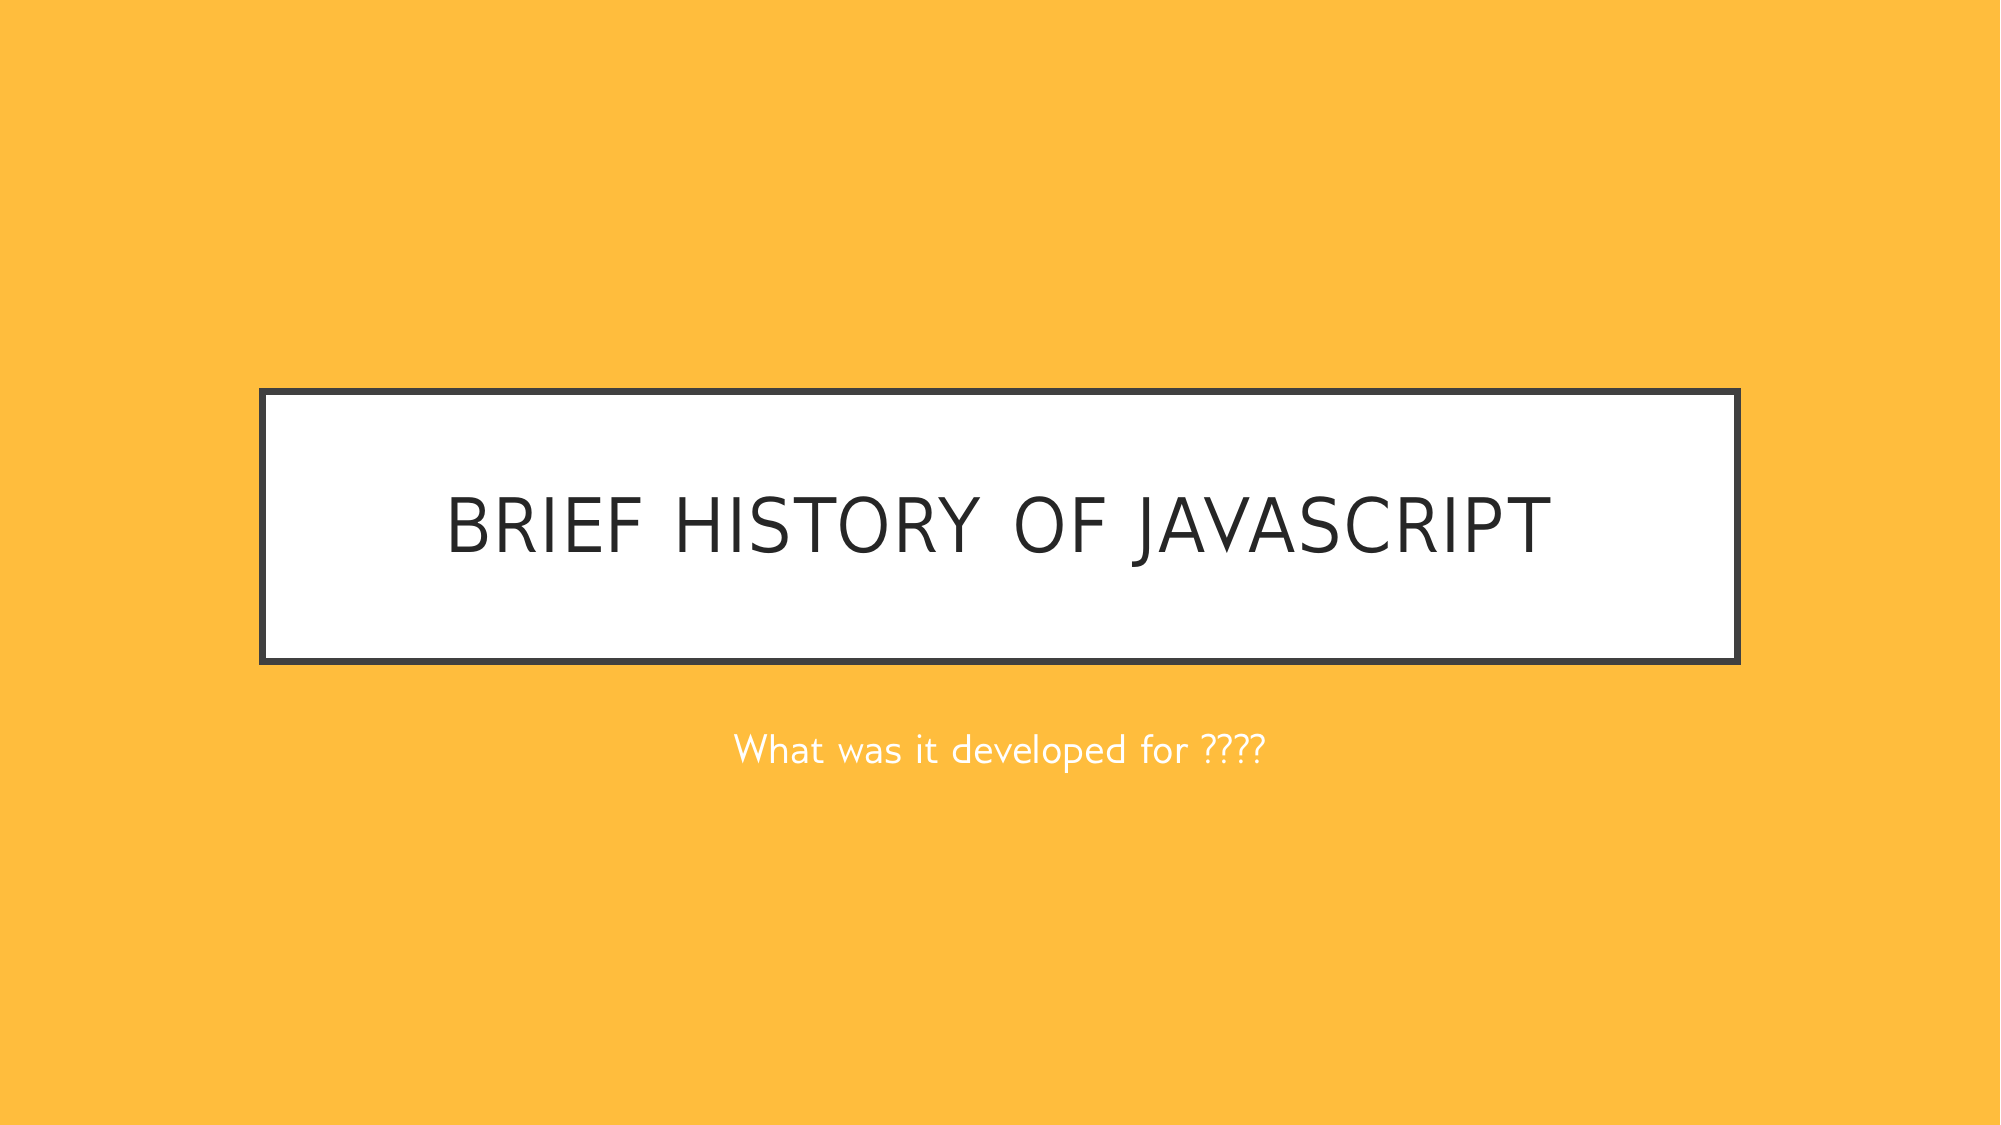

# Brief history of JavaScript
What was it developed for ????